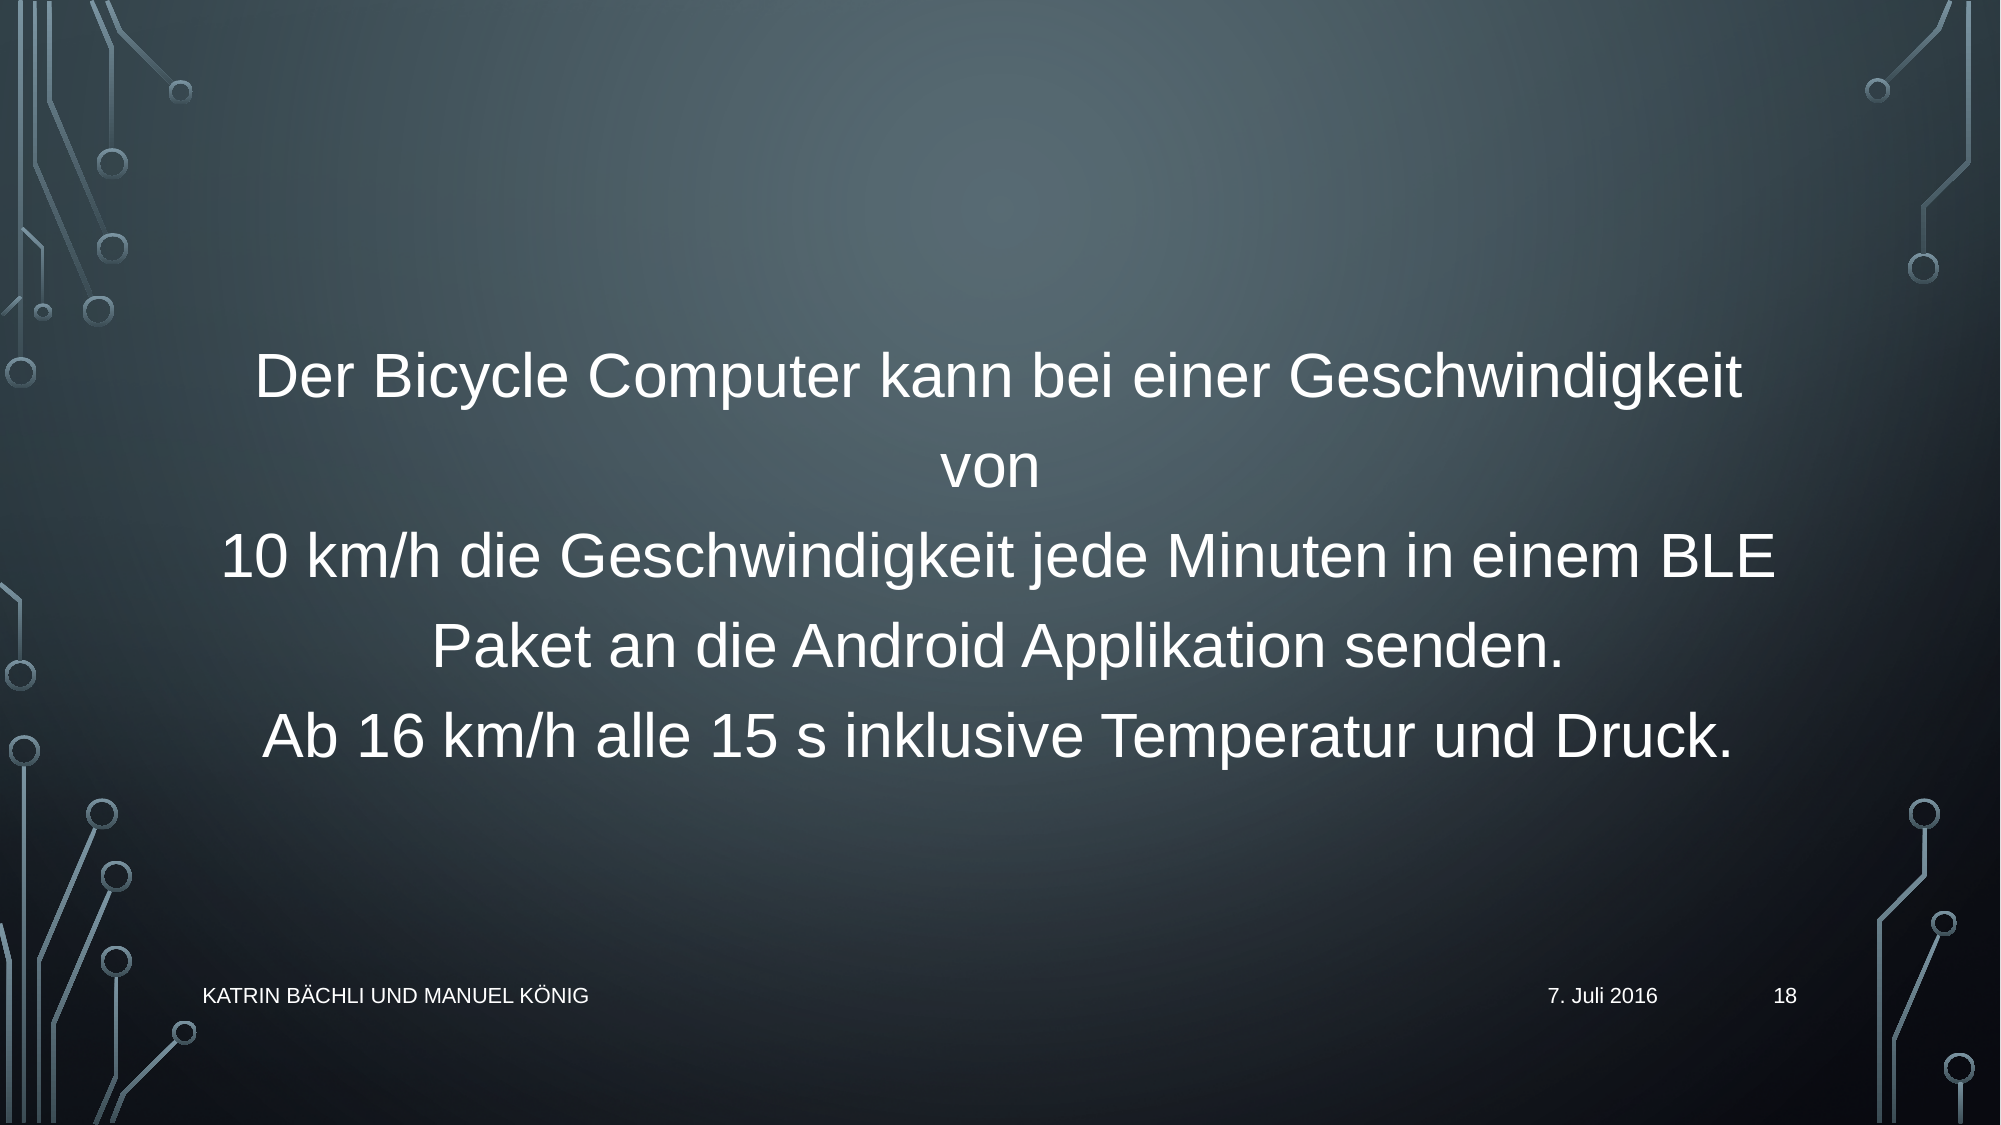

Der Bicycle Computer kann bei einer Geschwindigkeit von
10 km/h die Geschwindigkeit jede Minuten in einem BLE Paket an die Android Applikation senden.
Ab 16 km/h alle 15 s inklusive Temperatur und Druck.
18
Katrin Bächli und Manuel König
7. Juli 2016